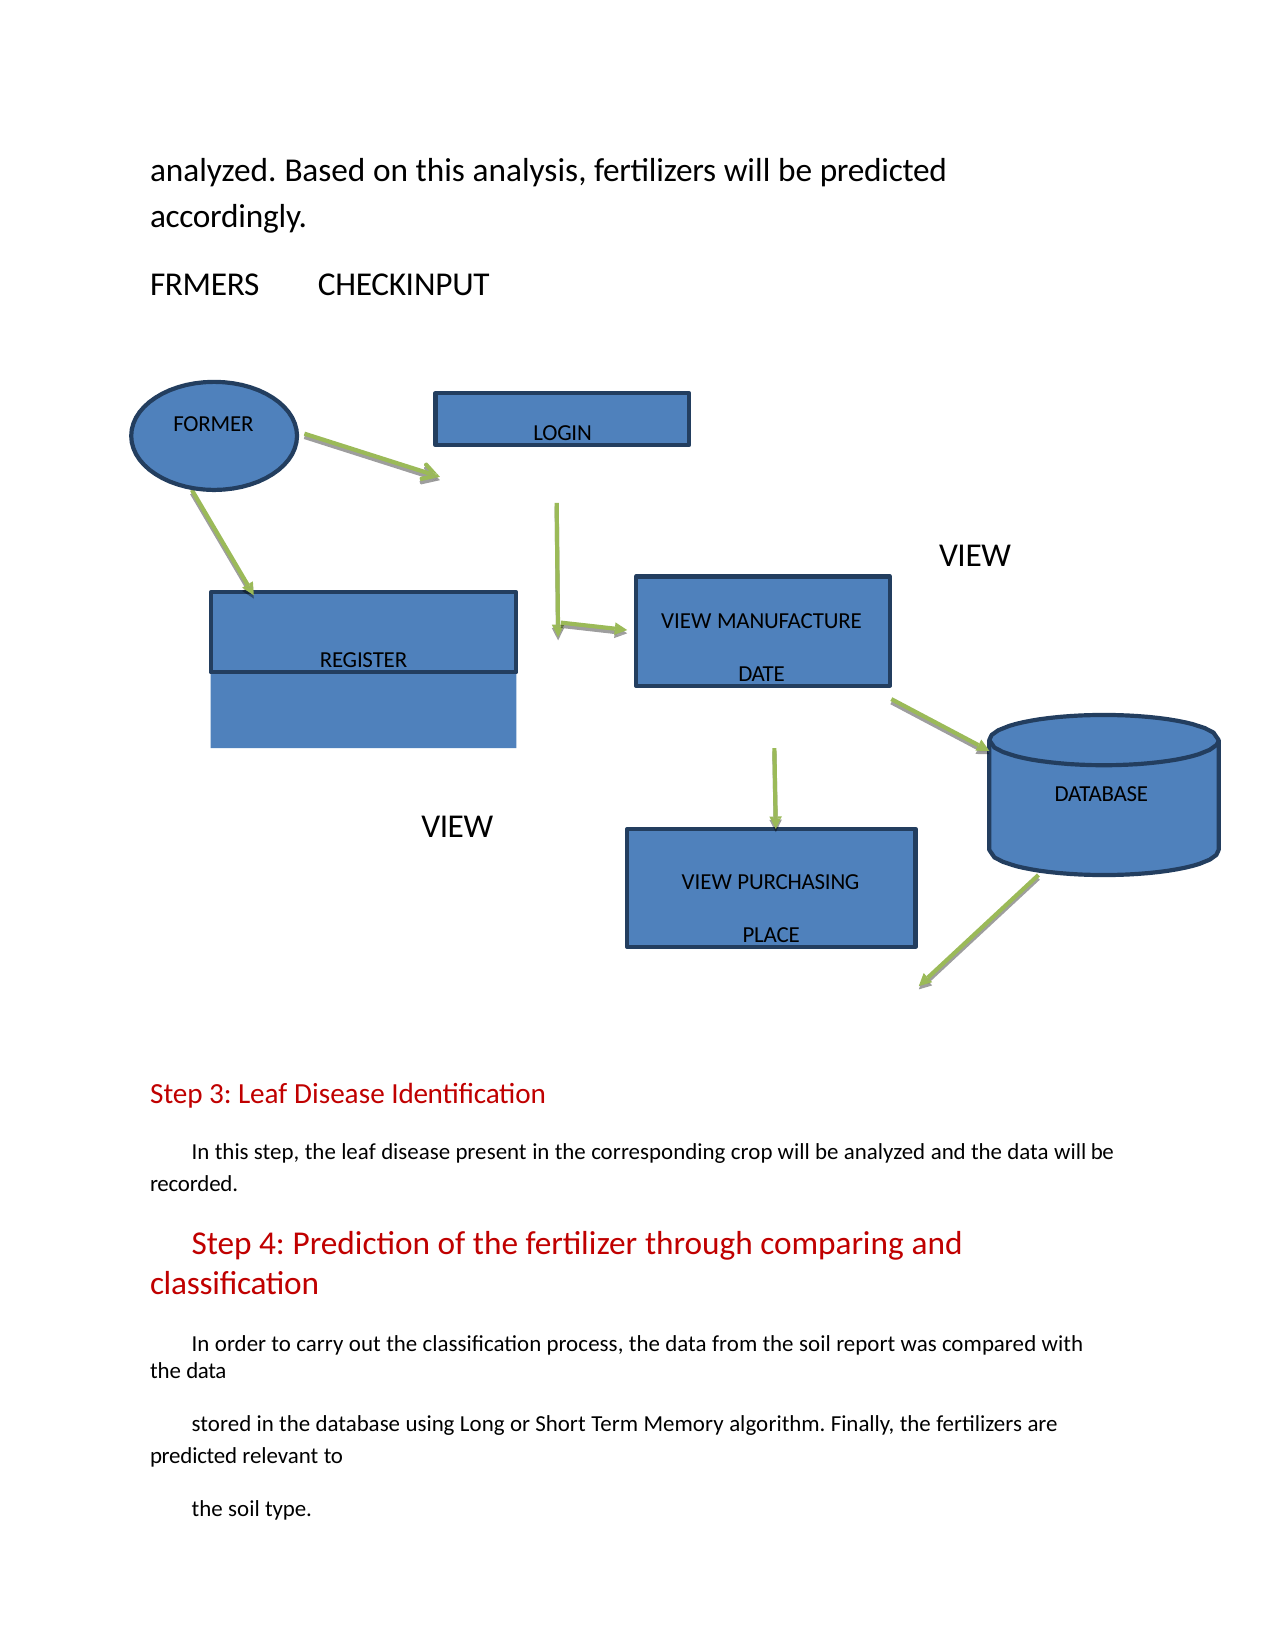

analyzed. Based on this analysis, fertilizers will be predicted accordingly.
FRMERS	CHECKINPUT

LOGIN
FORMER

VIEW
VIEW MANUFACTURE DATE

REGISTER

DATABASE
VIEW
VIEW PURCHASING PLACE
Step 3: Leaf Disease Identification
In this step, the leaf disease present in the corresponding crop will be analyzed and the data will be recorded.

Step 4: Prediction of the fertilizer through comparing and classification
In order to carry out the classification process, the data from the soil report was compared with the data

stored in the database using Long or Short Term Memory algorithm. Finally, the fertilizers are predicted relevant to

the soil type.